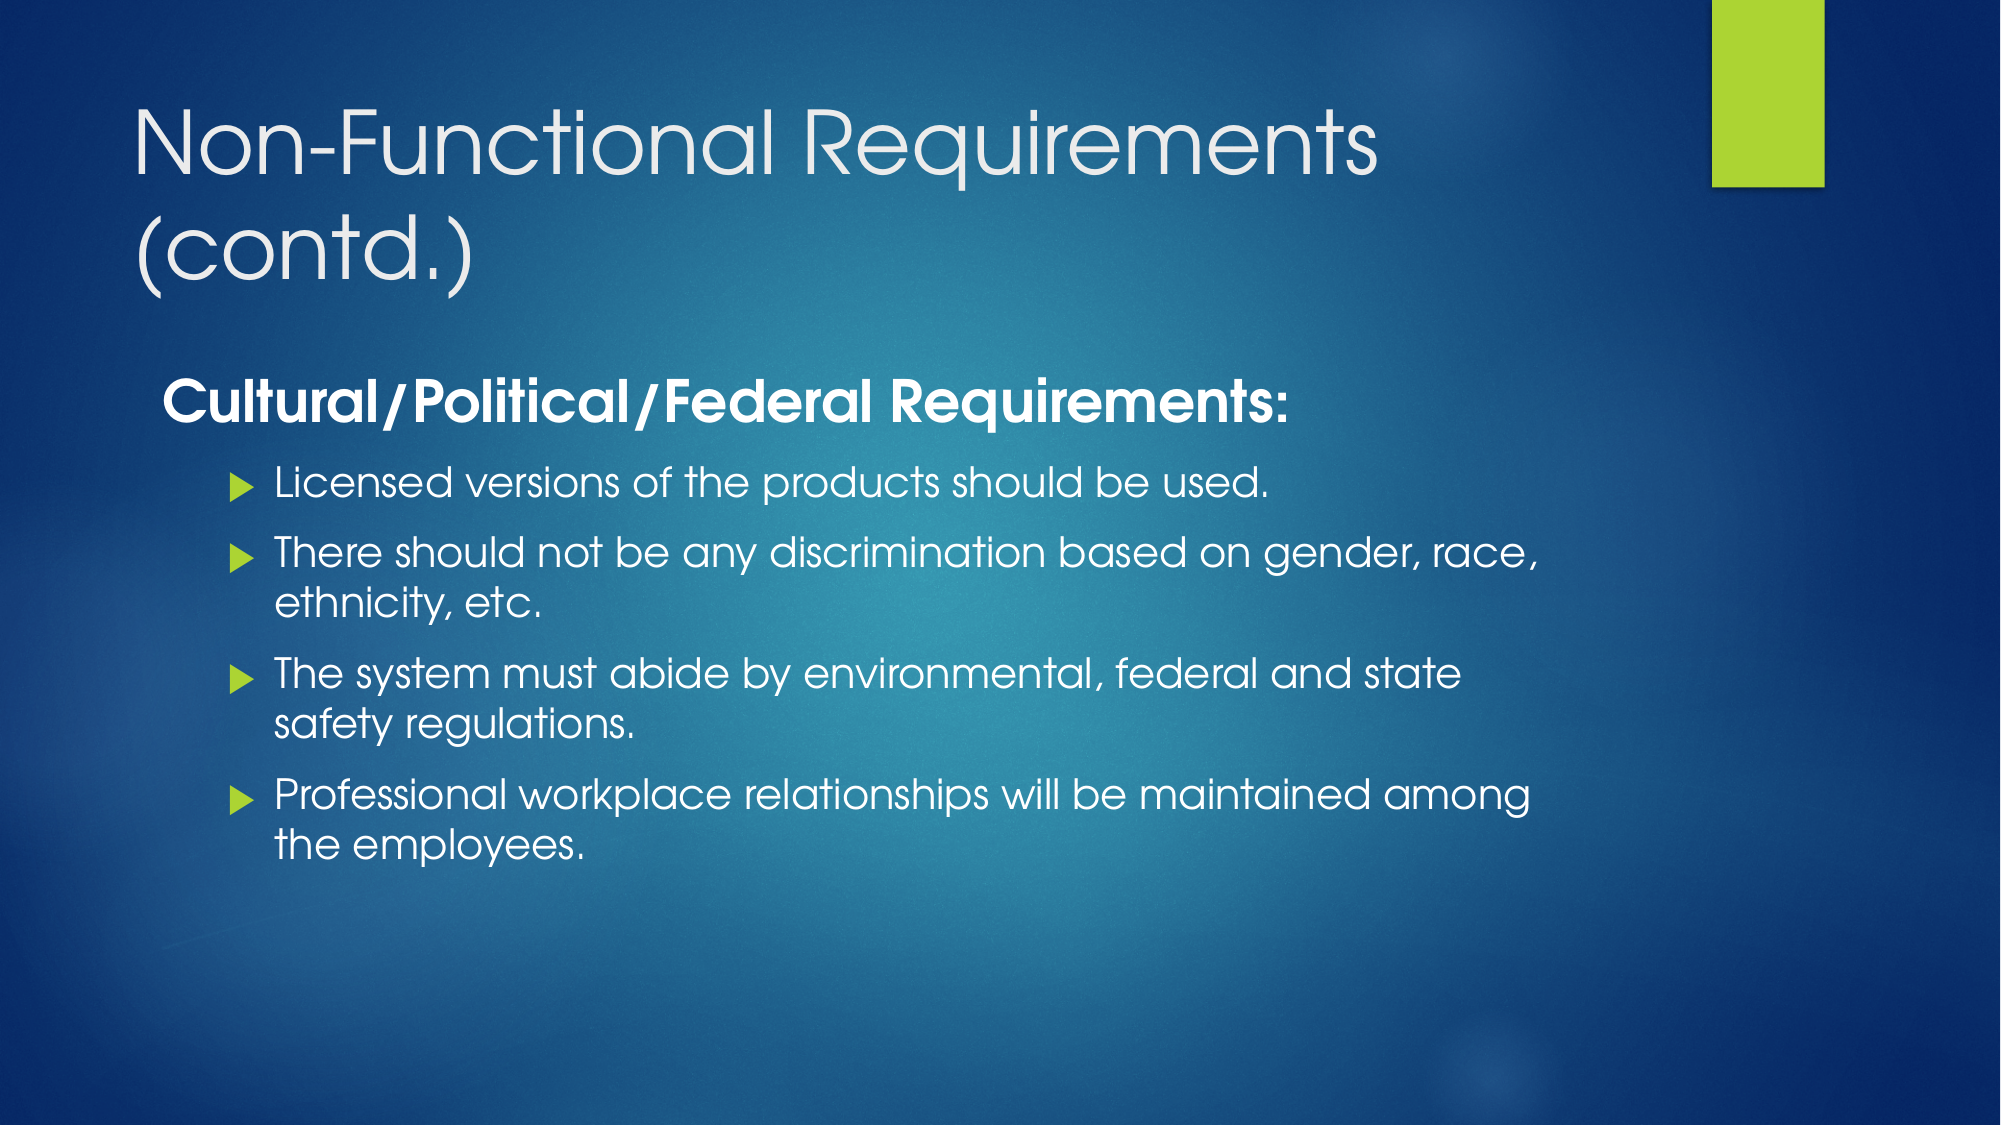

# Non-Functional Requirements (contd.)
Cultural/Political/Federal Requirements:
Licensed versions of the products should be used.
There should not be any discrimination based on gender, race, ethnicity, etc.
The system must abide by environmental, federal and state safety regulations.
Professional workplace relationships will be maintained among the employees.